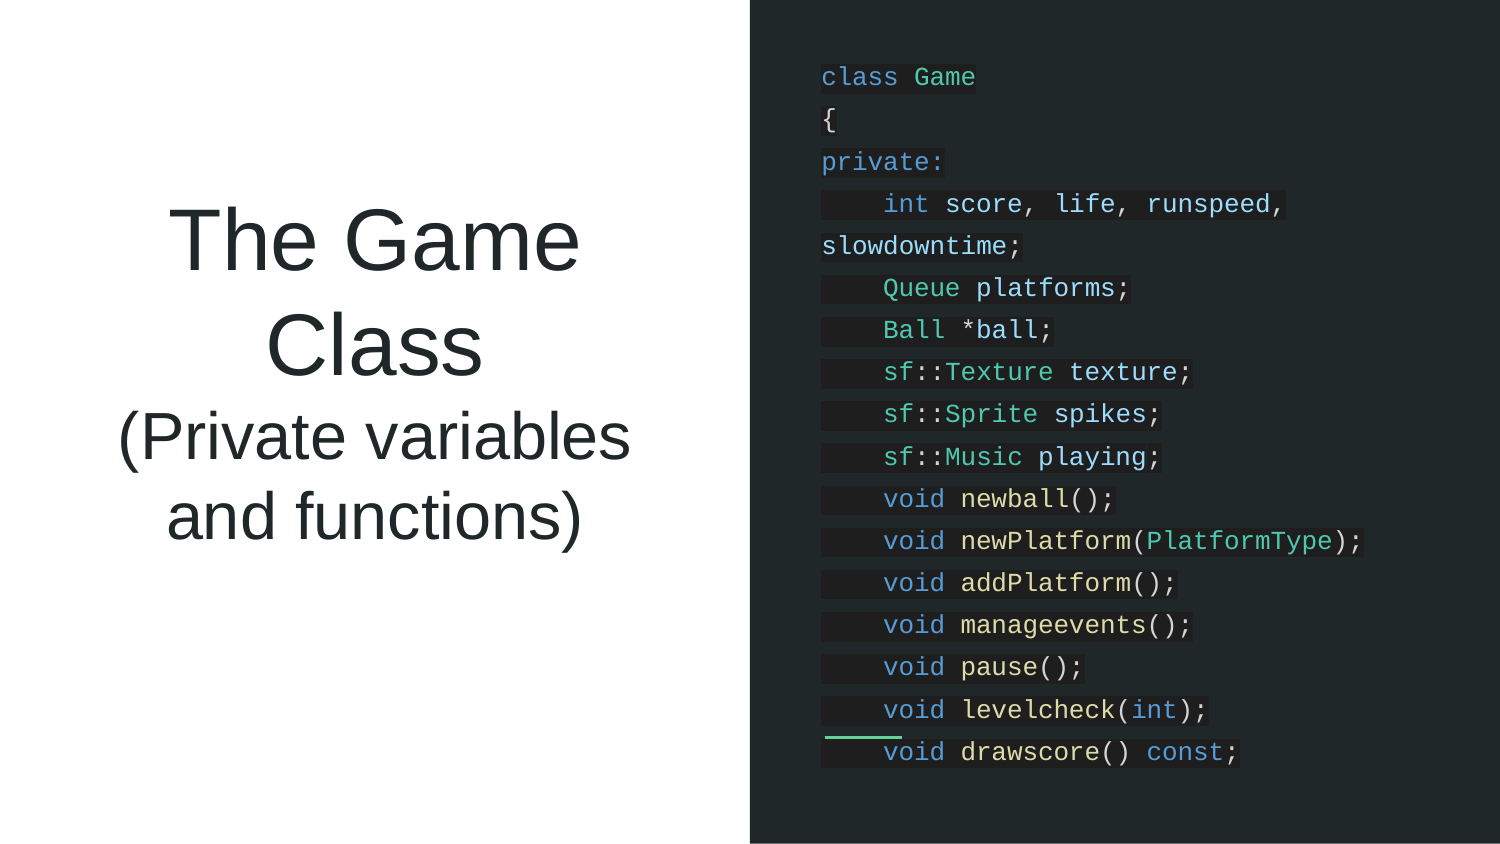

class Game
{
private:
    int score, life, runspeed, slowdowntime;
    Queue platforms;
    Ball *ball;
    sf::Texture texture;
    sf::Sprite spikes;
    sf::Music playing;
    void newball();
    void newPlatform(PlatformType);
    void addPlatform();
    void manageevents();
    void pause();
    void levelcheck(int);
    void drawscore() const;

# The Game Class
(Private variables and functions)